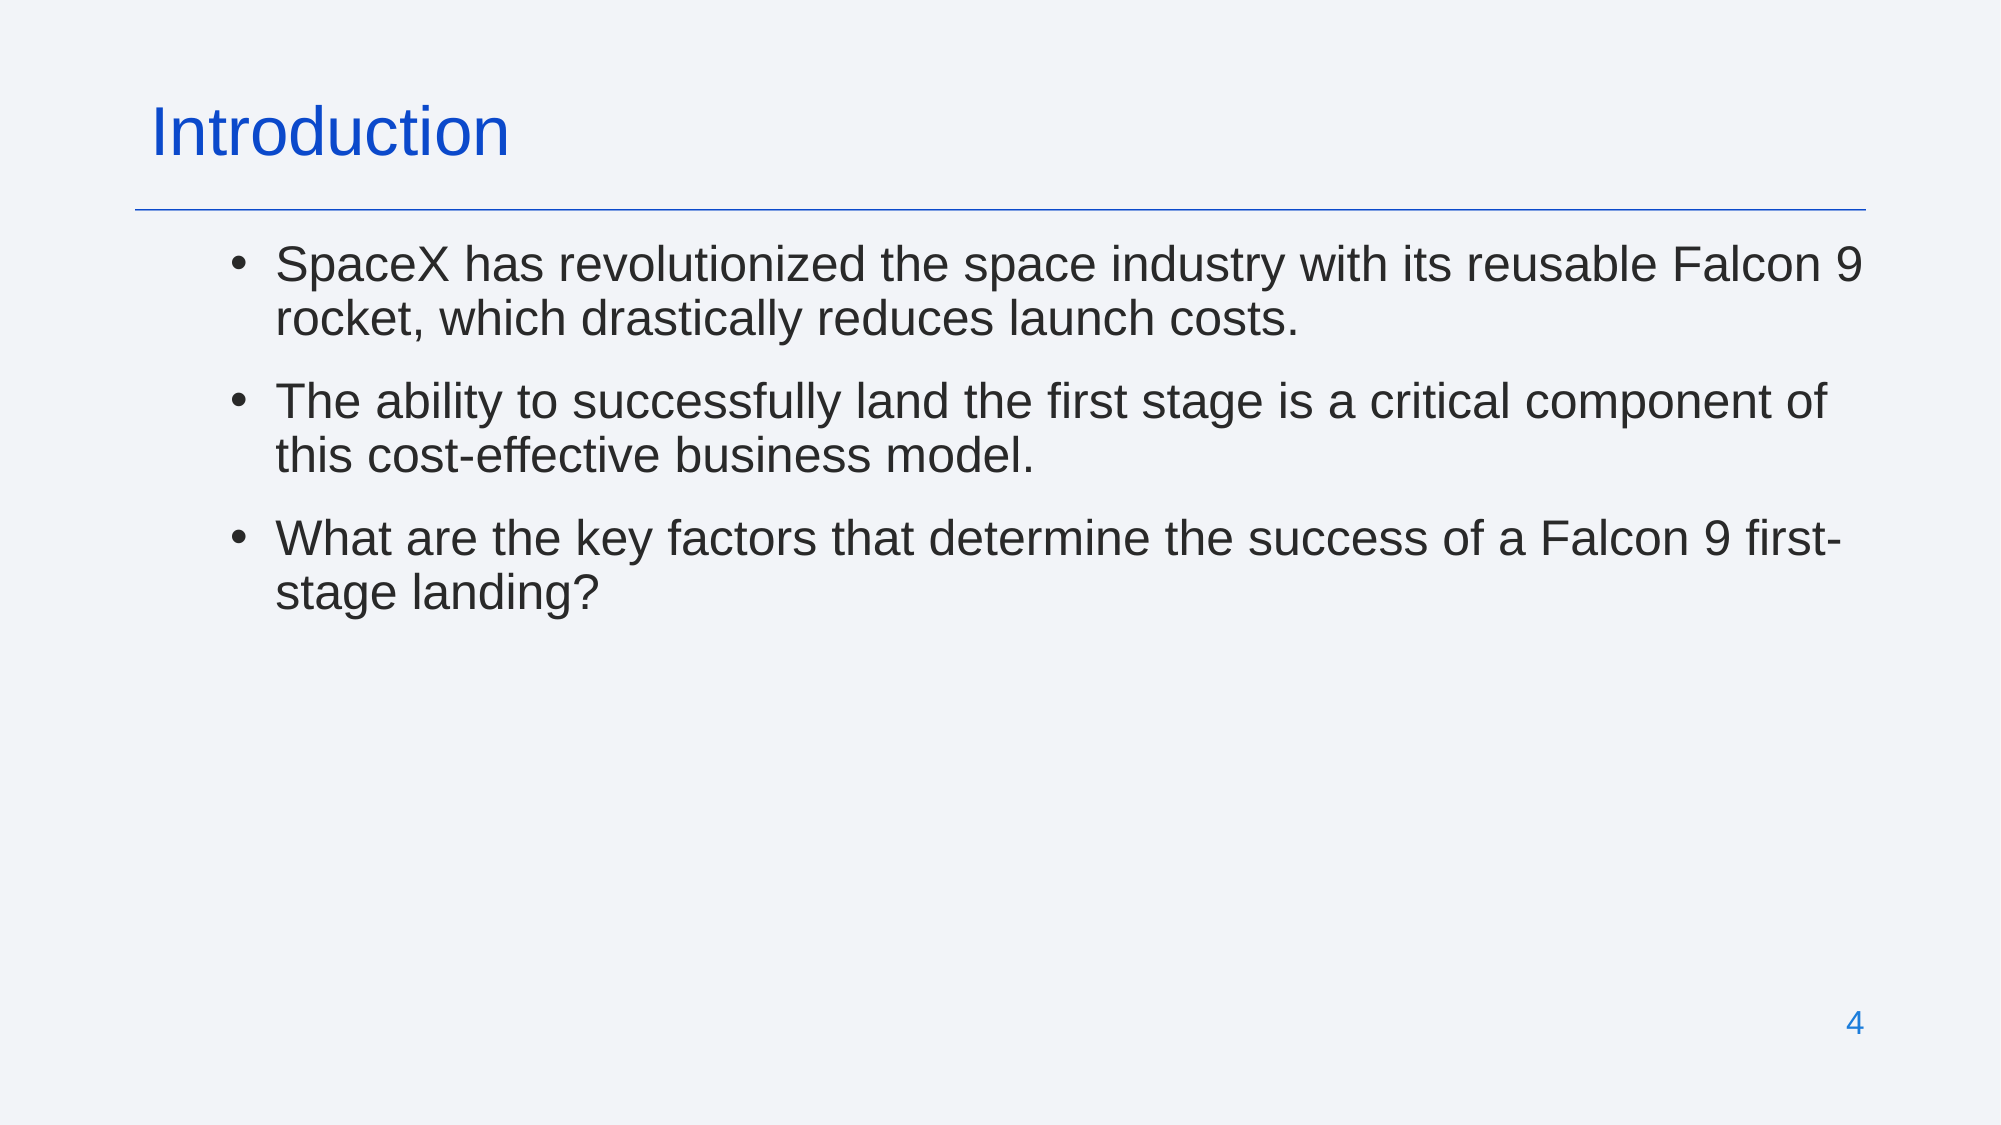

Introduction
SpaceX has revolutionized the space industry with its reusable Falcon 9 rocket, which drastically reduces launch costs.
The ability to successfully land the first stage is a critical component of this cost-effective business model.
What are the key factors that determine the success of a Falcon 9 first-stage landing?
4